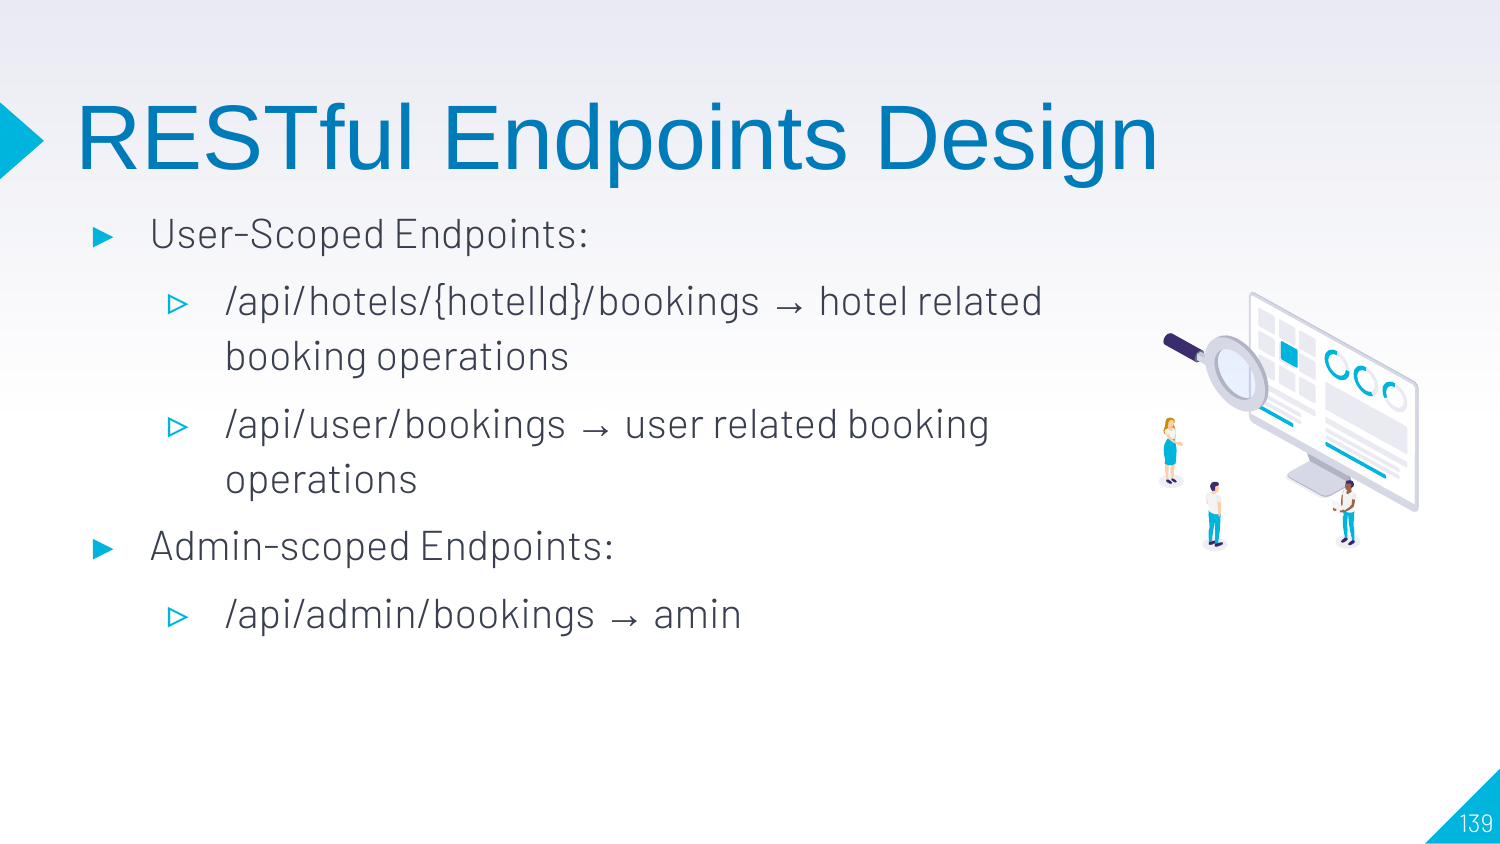

# RESTful Endpoints Design
User-Scoped Endpoints:
/api/hotels/{hotelId}/bookings → hotel related booking operations
/api/user/bookings → user related booking operations
Admin-scoped Endpoints:
/api/admin/bookings → amin

139